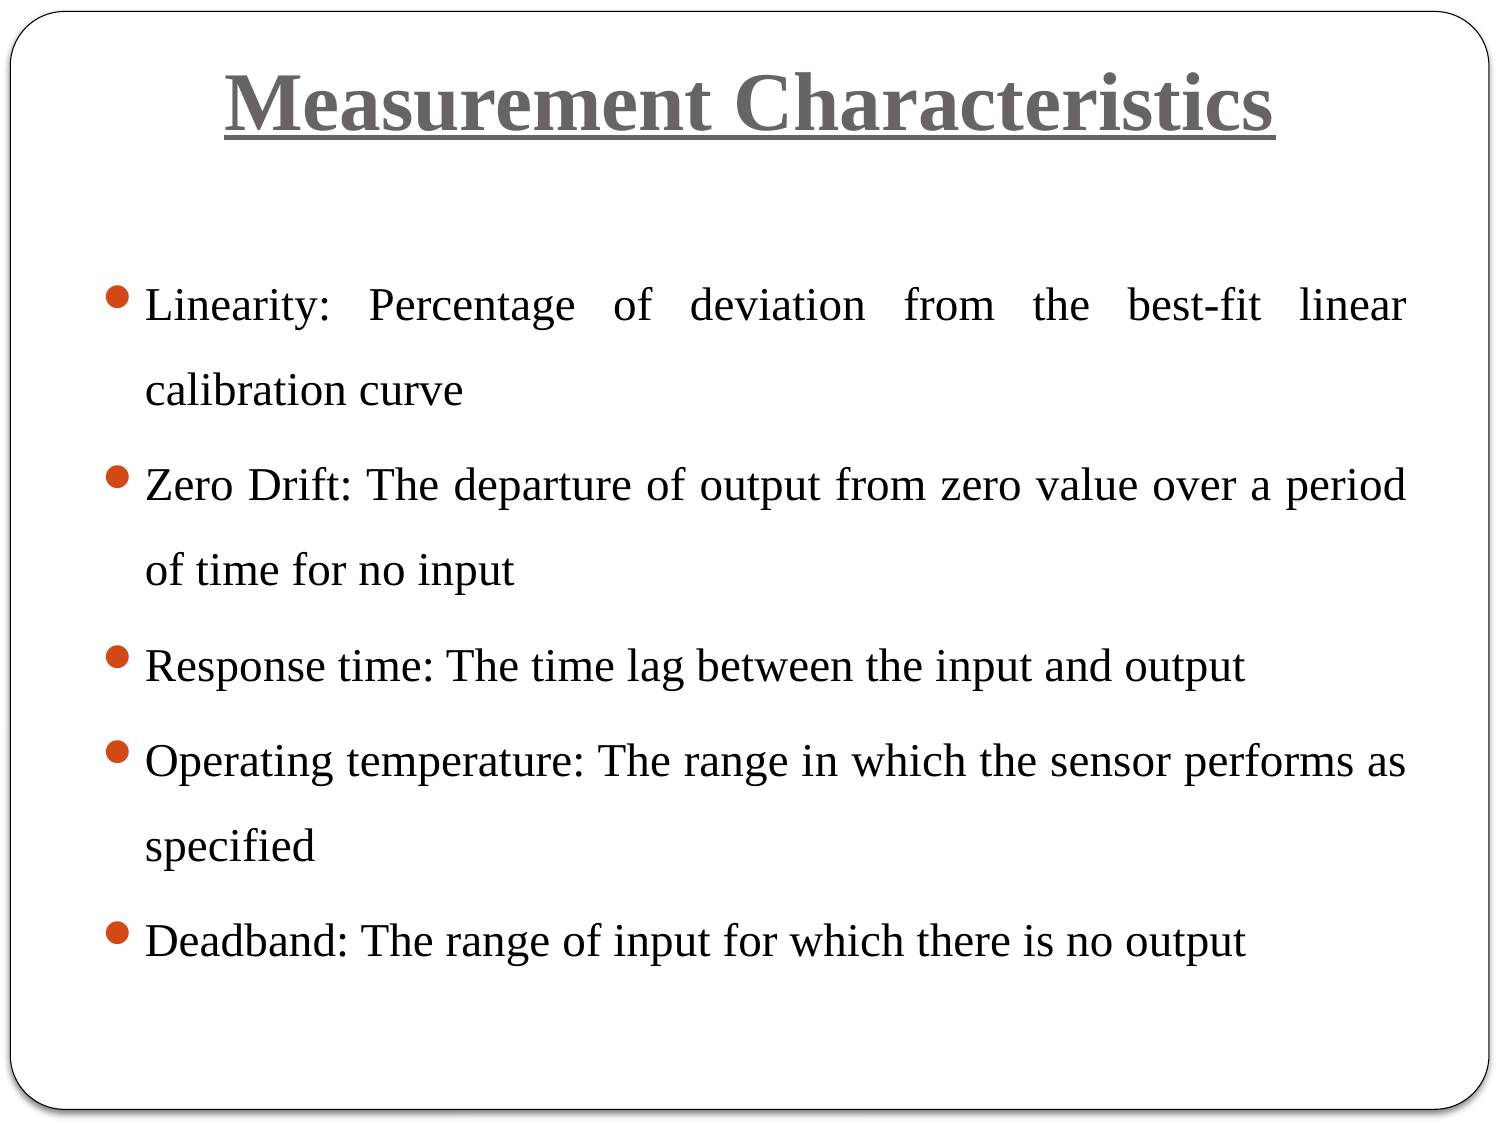

# Measurement Characteristics
Linearity: Percentage of deviation from the best-fit linear calibration curve
Zero Drift: The departure of output from zero value over a period of time for no input
Response time: The time lag between the input and output
Operating temperature: The range in which the sensor performs as specified
Deadband: The range of input for which there is no output